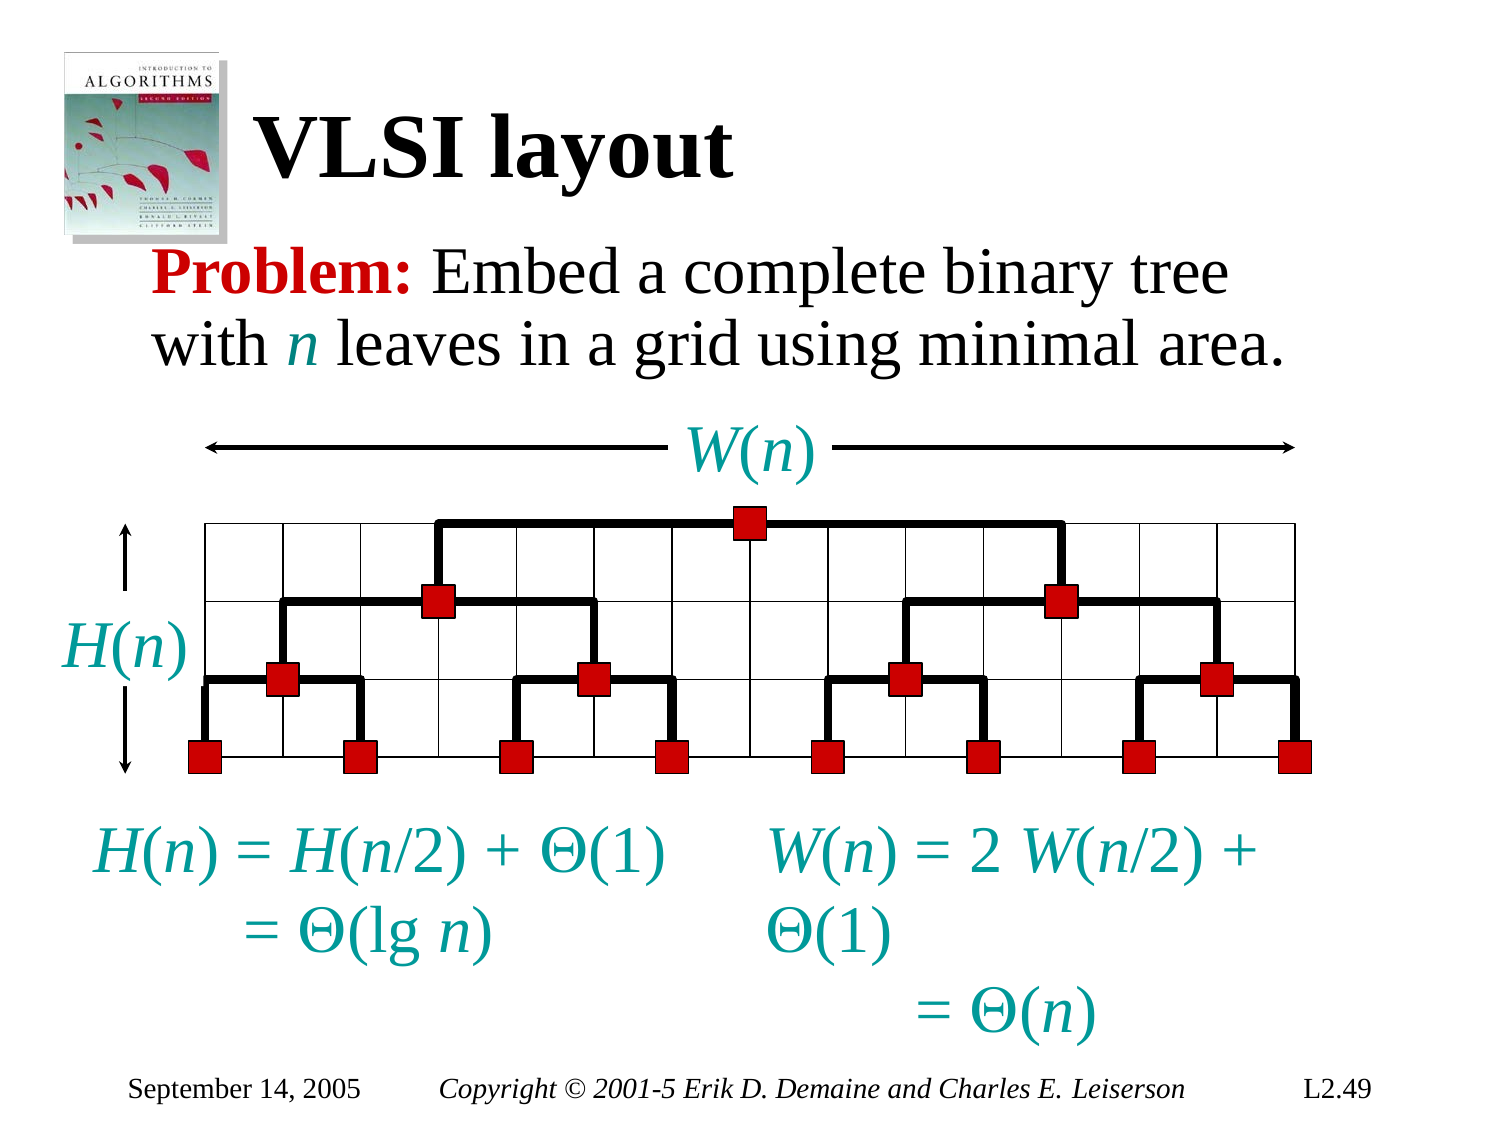

# VLSI layout
Problem: Embed a complete binary tree  with n leaves in a grid using minimal area.
W(n)

H(n)

H(n) = H(n/2) + Θ(1)
= Θ(lg n)
W(n) = 2 W(n/2) + Θ(1)
= Θ(n)
September 14, 2005
Copyright © 2001-5 Erik D. Demaine and Charles E. Leiserson
L2.49